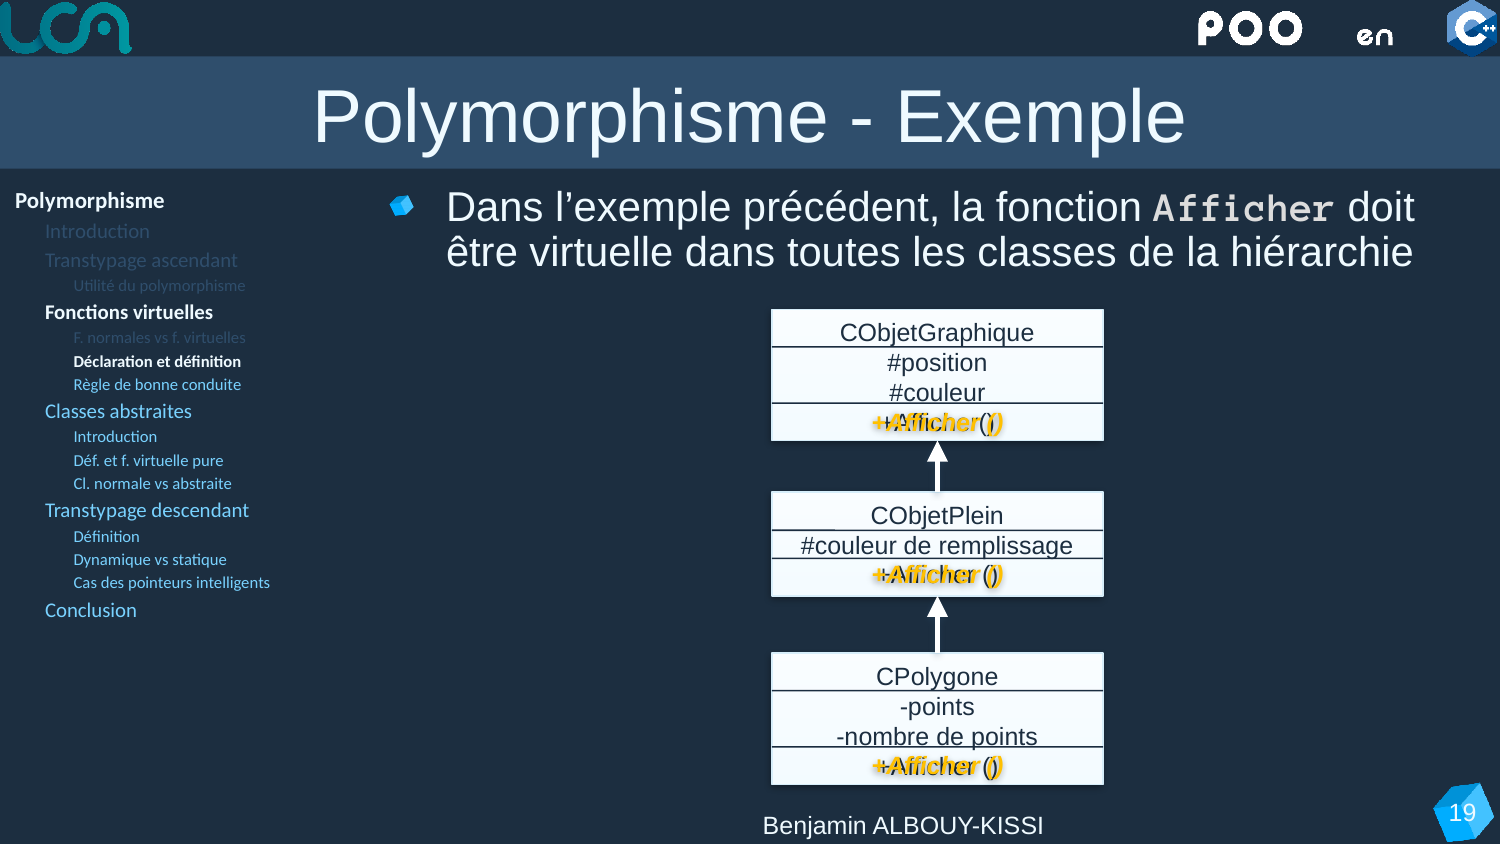

# Polymorphisme - Exemple
Polymorphisme
Introduction
Transtypage ascendant
Utilité du polymorphisme
Fonctions virtuelles
F. normales vs f. virtuelles
Déclaration et définition
Règle de bonne conduite
Classes abstraites
Introduction
Déf. et f. virtuelle pure
Cl. normale vs abstraite
Transtypage descendant
Définition
Dynamique vs statique
Cas des pointeurs intelligents
Conclusion

Dans l’exemple précédent, la fonction Afficher doit être virtuelle dans toutes les classes de la hiérarchie
CObjetGraphique
#position
#couleur
+Afficher()

+Afficher ()

CObjetPlein
#couleur de remplissage
+Afficher ()

+Afficher ()

CPolygone
-points
-nombre de points
+Afficher ()

+Afficher ()

19
Benjamin ALBOUY-KISSI